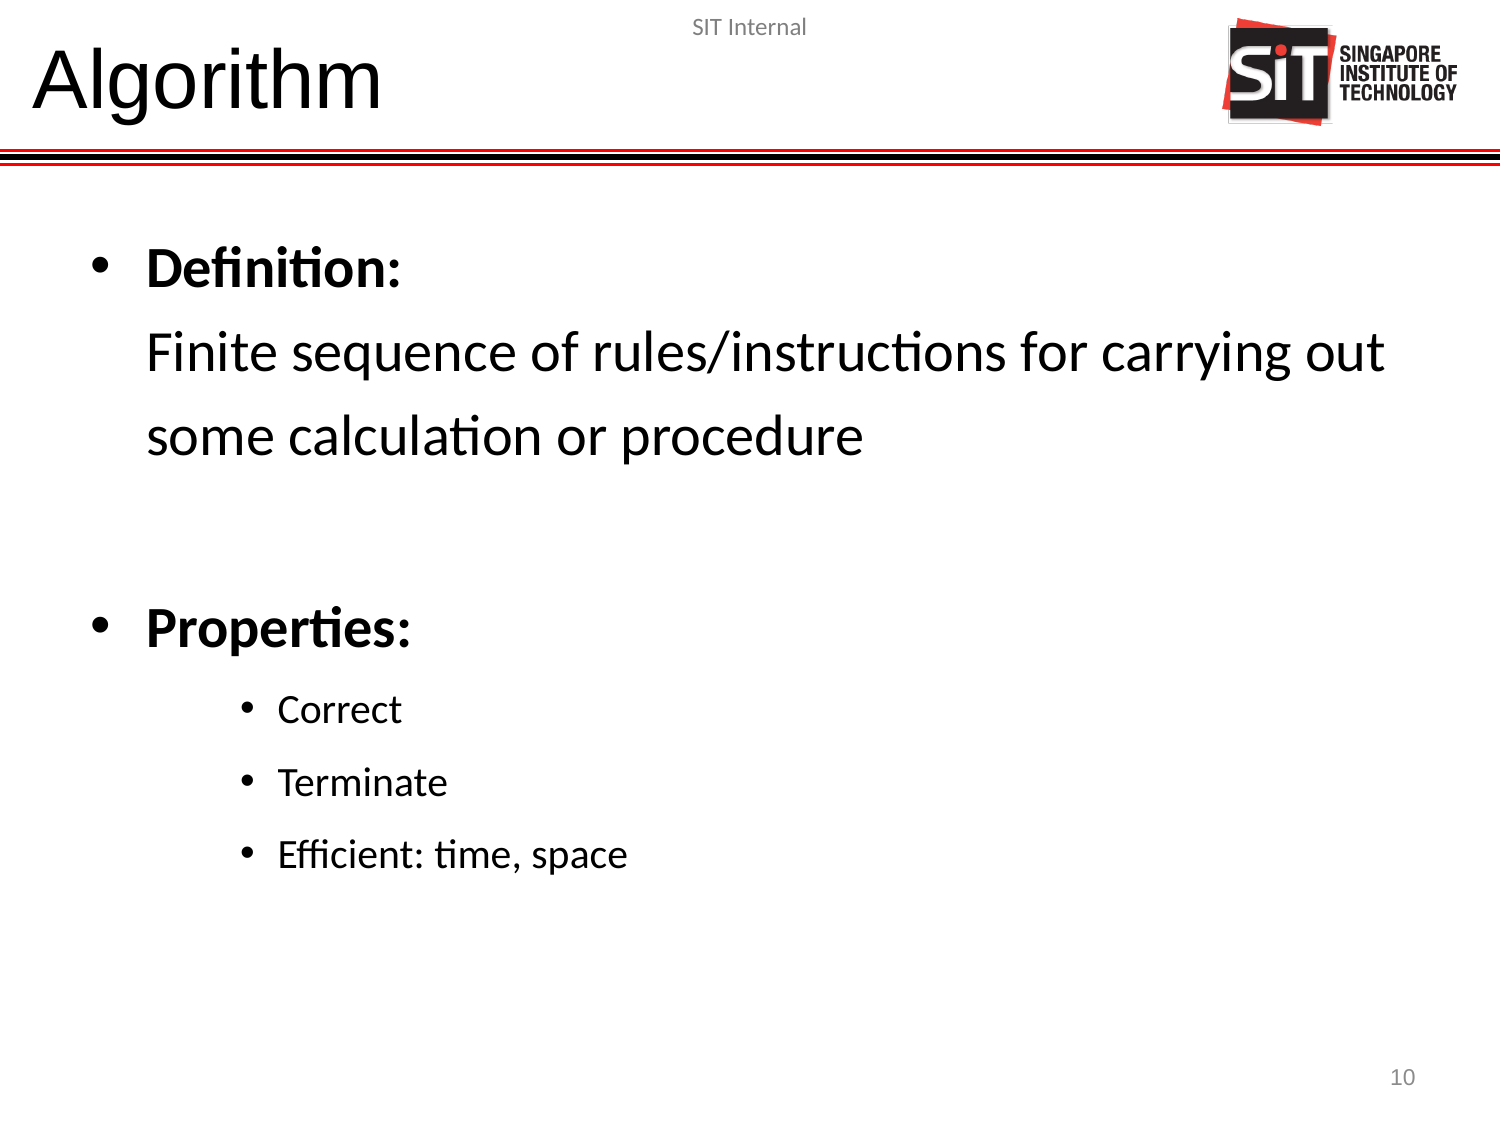

# Algorithm
Definition:
Finite sequence of rules/instructions for carrying out some calculation or procedure

Properties:
Correct
Terminate
Efficient: time, space